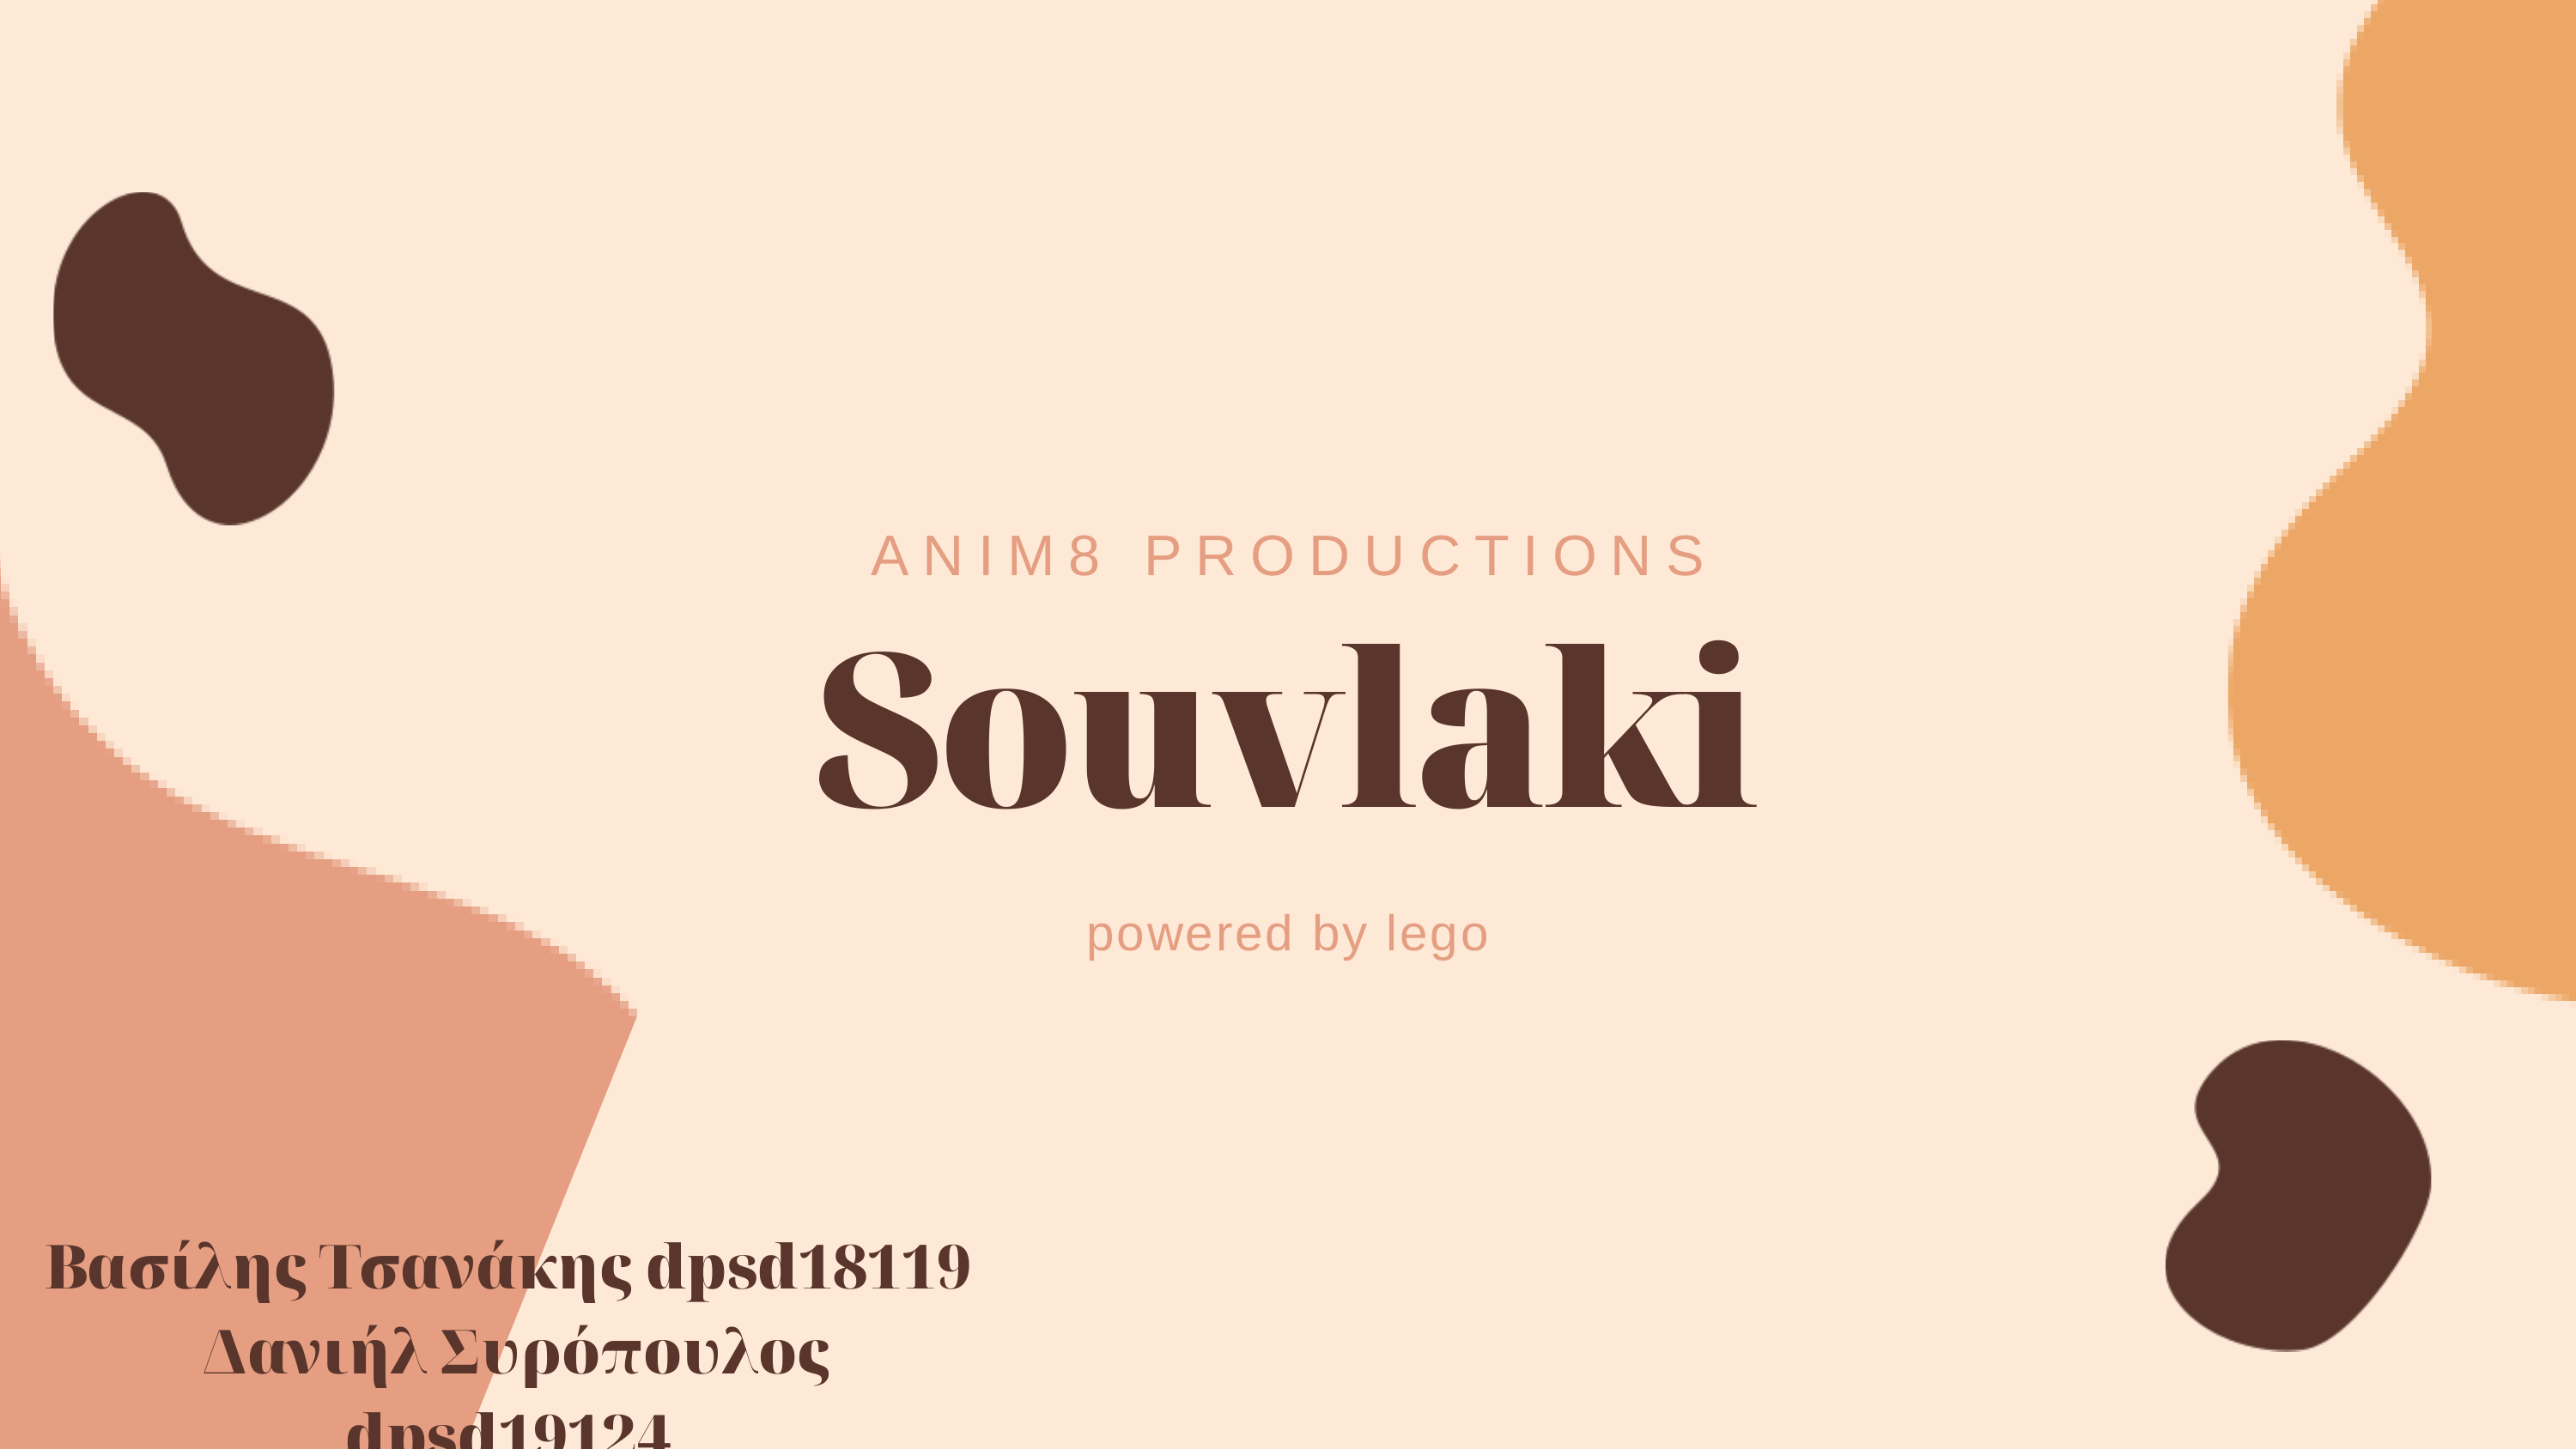

ANIM8 PRODUCTIONS
Souvlaki
powered by lego

Βασίλης Τσανάκης dpsd18119
 Δανιήλ Συρόπουλος dpsd19124